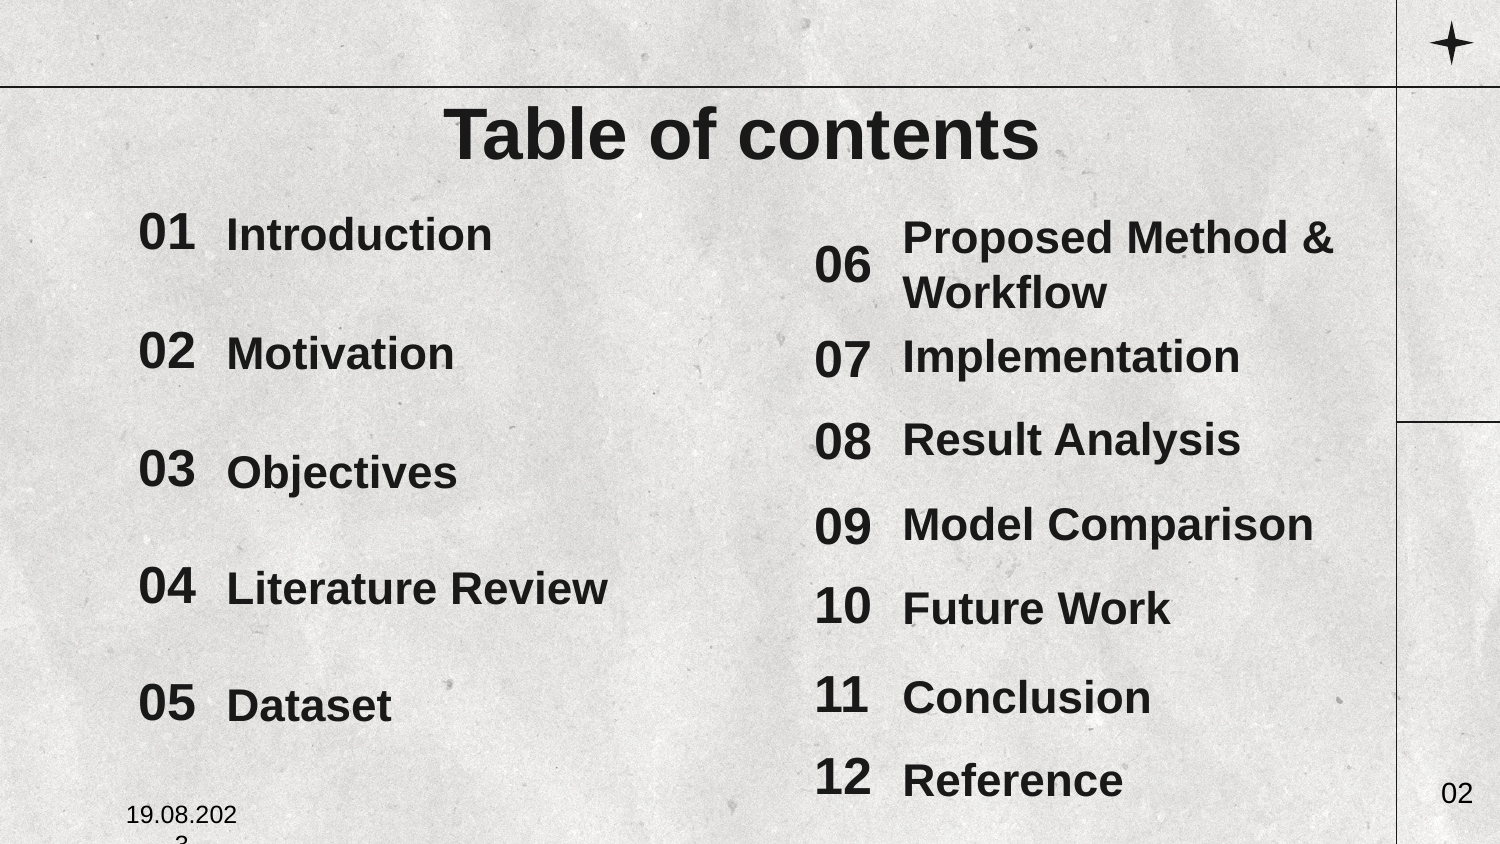

Table of contents
01
# Introduction
06
Proposed Method & Workflow
02
Motivation
07
Implementation
08
Result Analysis
03
Objectives
09
Model Comparison
04
Literature Review
10
Future Work
11
Conclusion
05
Dataset
12
Reference
02
19.08.2023